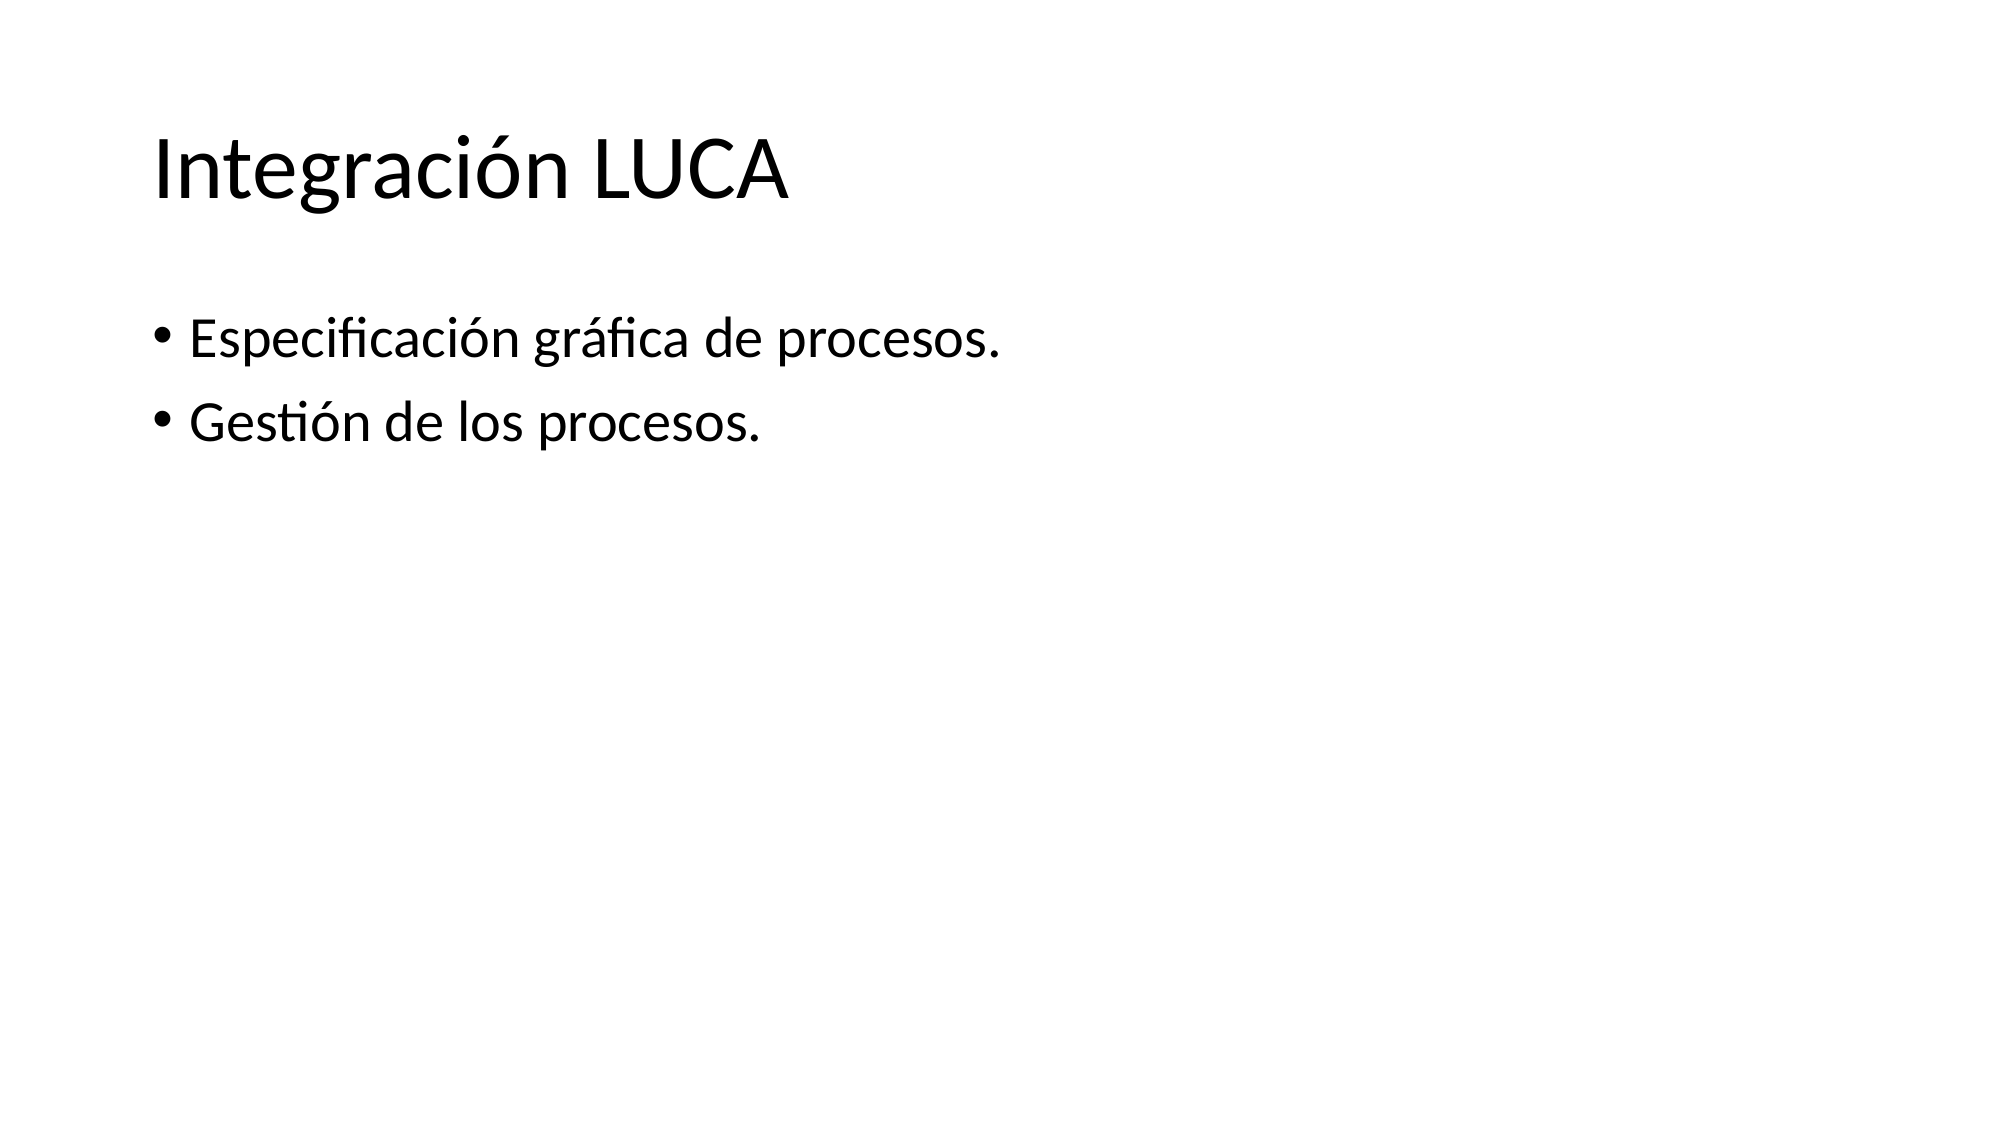

# Integración LUCA
Especificación gráfica de procesos.
Gestión de los procesos.